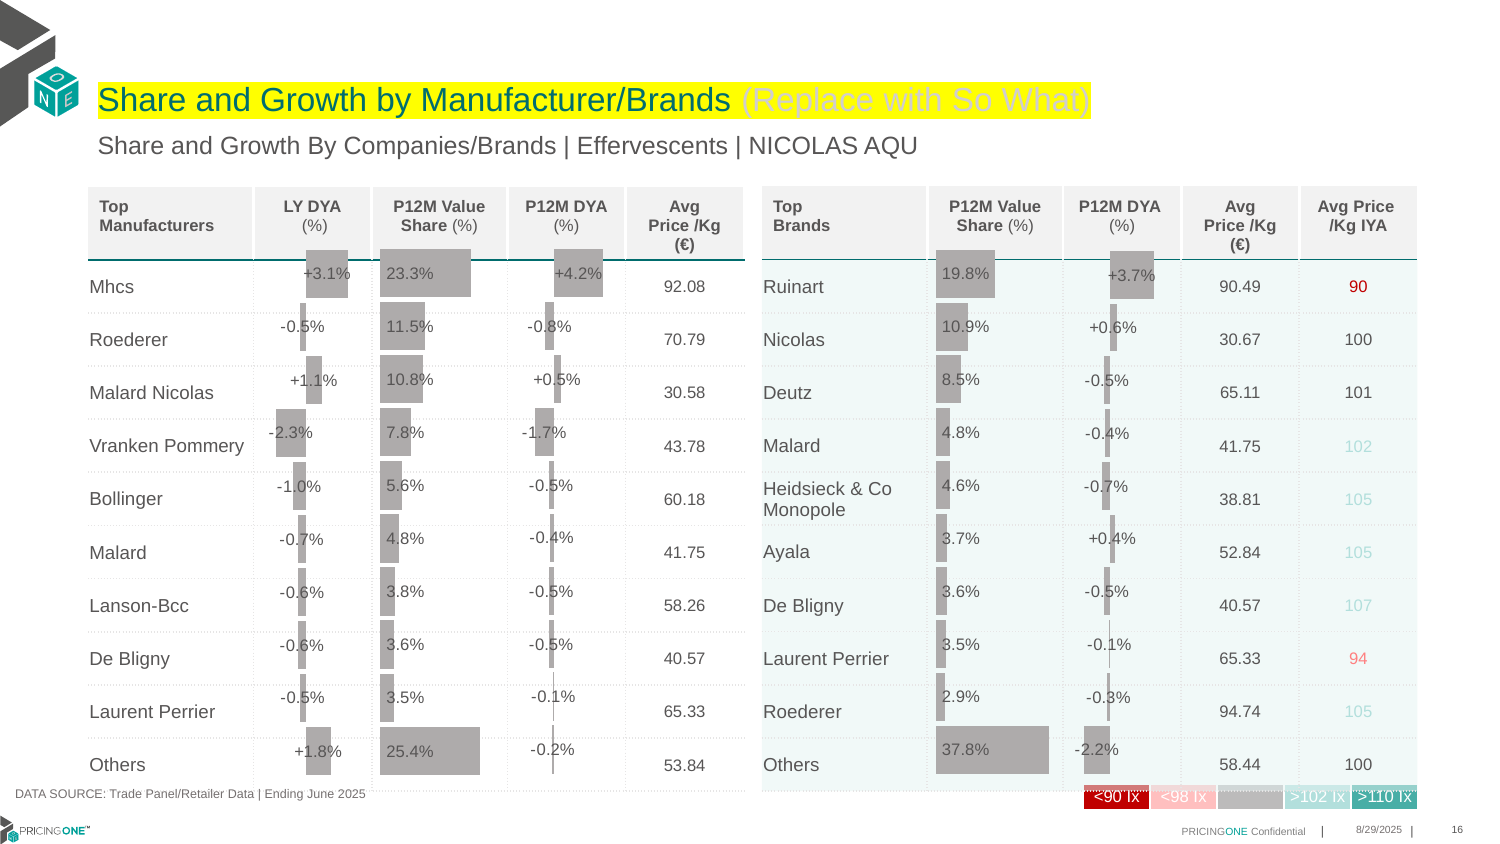

# Share and Growth by Manufacturer/Brands (Replace with So What)

Share and Growth By Companies/Brands | Effervescents | NICOLAS AQU
| Top Brands | P12M Value Share (%) | P12M DYA (%) | Avg Price /Kg (€) | Avg Price /Kg IYA |
| --- | --- | --- | --- | --- |
| Ruinart |  |  | 90.49 | 90 |
| Nicolas |  |  | 30.67 | 100 |
| Deutz |  |  | 65.11 | 101 |
| Malard |  |  | 41.75 | 102 |
| Heidsieck & Co Monopole |  |  | 38.81 | 105 |
| Ayala |  |  | 52.84 | 105 |
| De Bligny |  |  | 40.57 | 107 |
| Laurent Perrier |  |  | 65.33 | 94 |
| Roederer |  |  | 94.74 | 105 |
| Others |  |  | 58.44 | 100 |
| Top Manufacturers | LY DYA (%) | P12M Value Share (%) | P12M DYA (%) | Avg Price /Kg (€) |
| --- | --- | --- | --- | --- |
| Mhcs |  |  |  | 92.08 |
| Roederer |  |  |  | 70.79 |
| Malard Nicolas |  |  |  | 30.58 |
| Vranken Pommery |  |  |  | 43.78 |
| Bollinger |  |  |  | 60.18 |
| Malard |  |  |  | 41.75 |
| Lanson-Bcc |  |  |  | 58.26 |
| De Bligny |  |  |  | 40.57 |
| Laurent Perrier |  |  |  | 65.33 |
| Others |  |  |  | 53.84 |

### Chart

| Category | Share DYA P12M |
|---|---|
| None | 0.04190759400151389 |

### Chart

| Category | Value Share P12M |
|---|---|
| None | 0.23256407389823677 |

### Chart

| Category | Share DYA LY |
|---|---|
| None | 0.03139208081615502 |

### Chart

| Category | Value Share |
|---|---|
| None | 0.1980694734868443 |

### Chart

| Category | Share DYA |
|---|---|
| None | 0.0374231818594426 |
DATA SOURCE: Trade Panel/Retailer Data | Ending June 2025
| <90 Ix | <98 Ix |  | >102 Ix | >110 Ix |
| --- | --- | --- | --- | --- |

8/29/2025
16